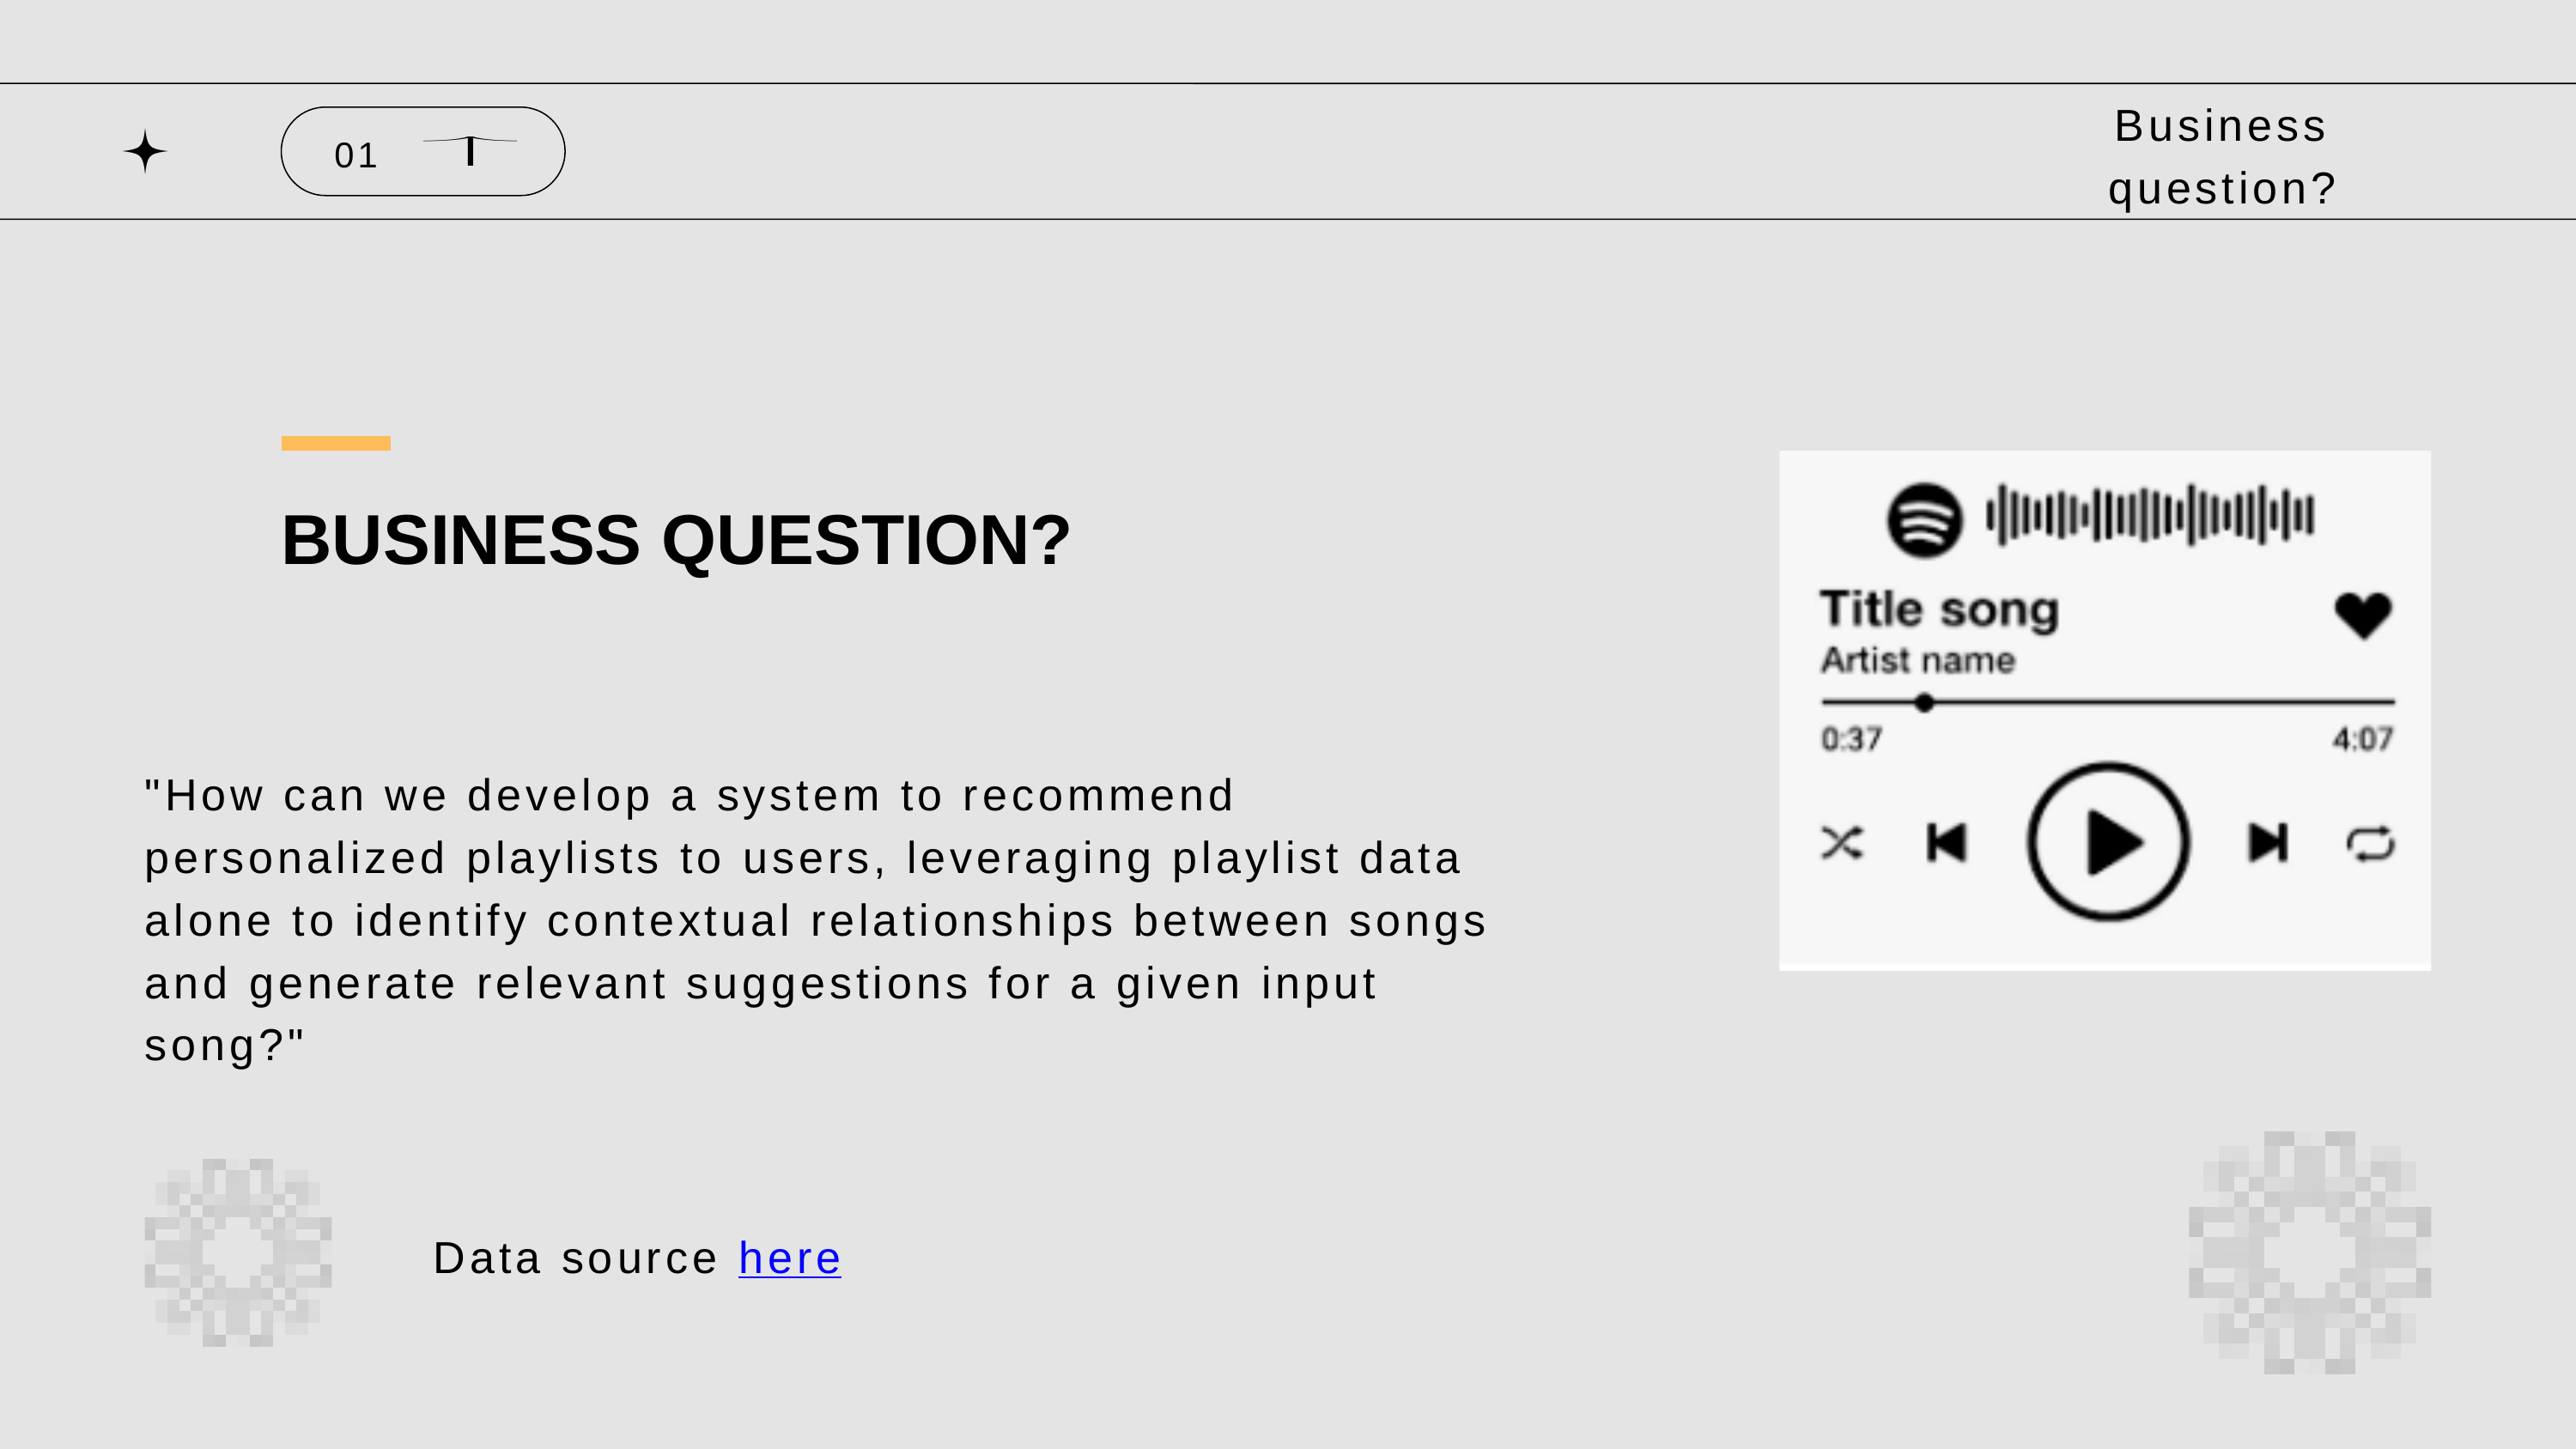

Business question?

01

BUSINESS QUESTION?
"How can we develop a system to recommend personalized playlists to users, leveraging playlist data alone to identify contextual relationships between songs and generate relevant suggestions for a given input song?"

Data source here